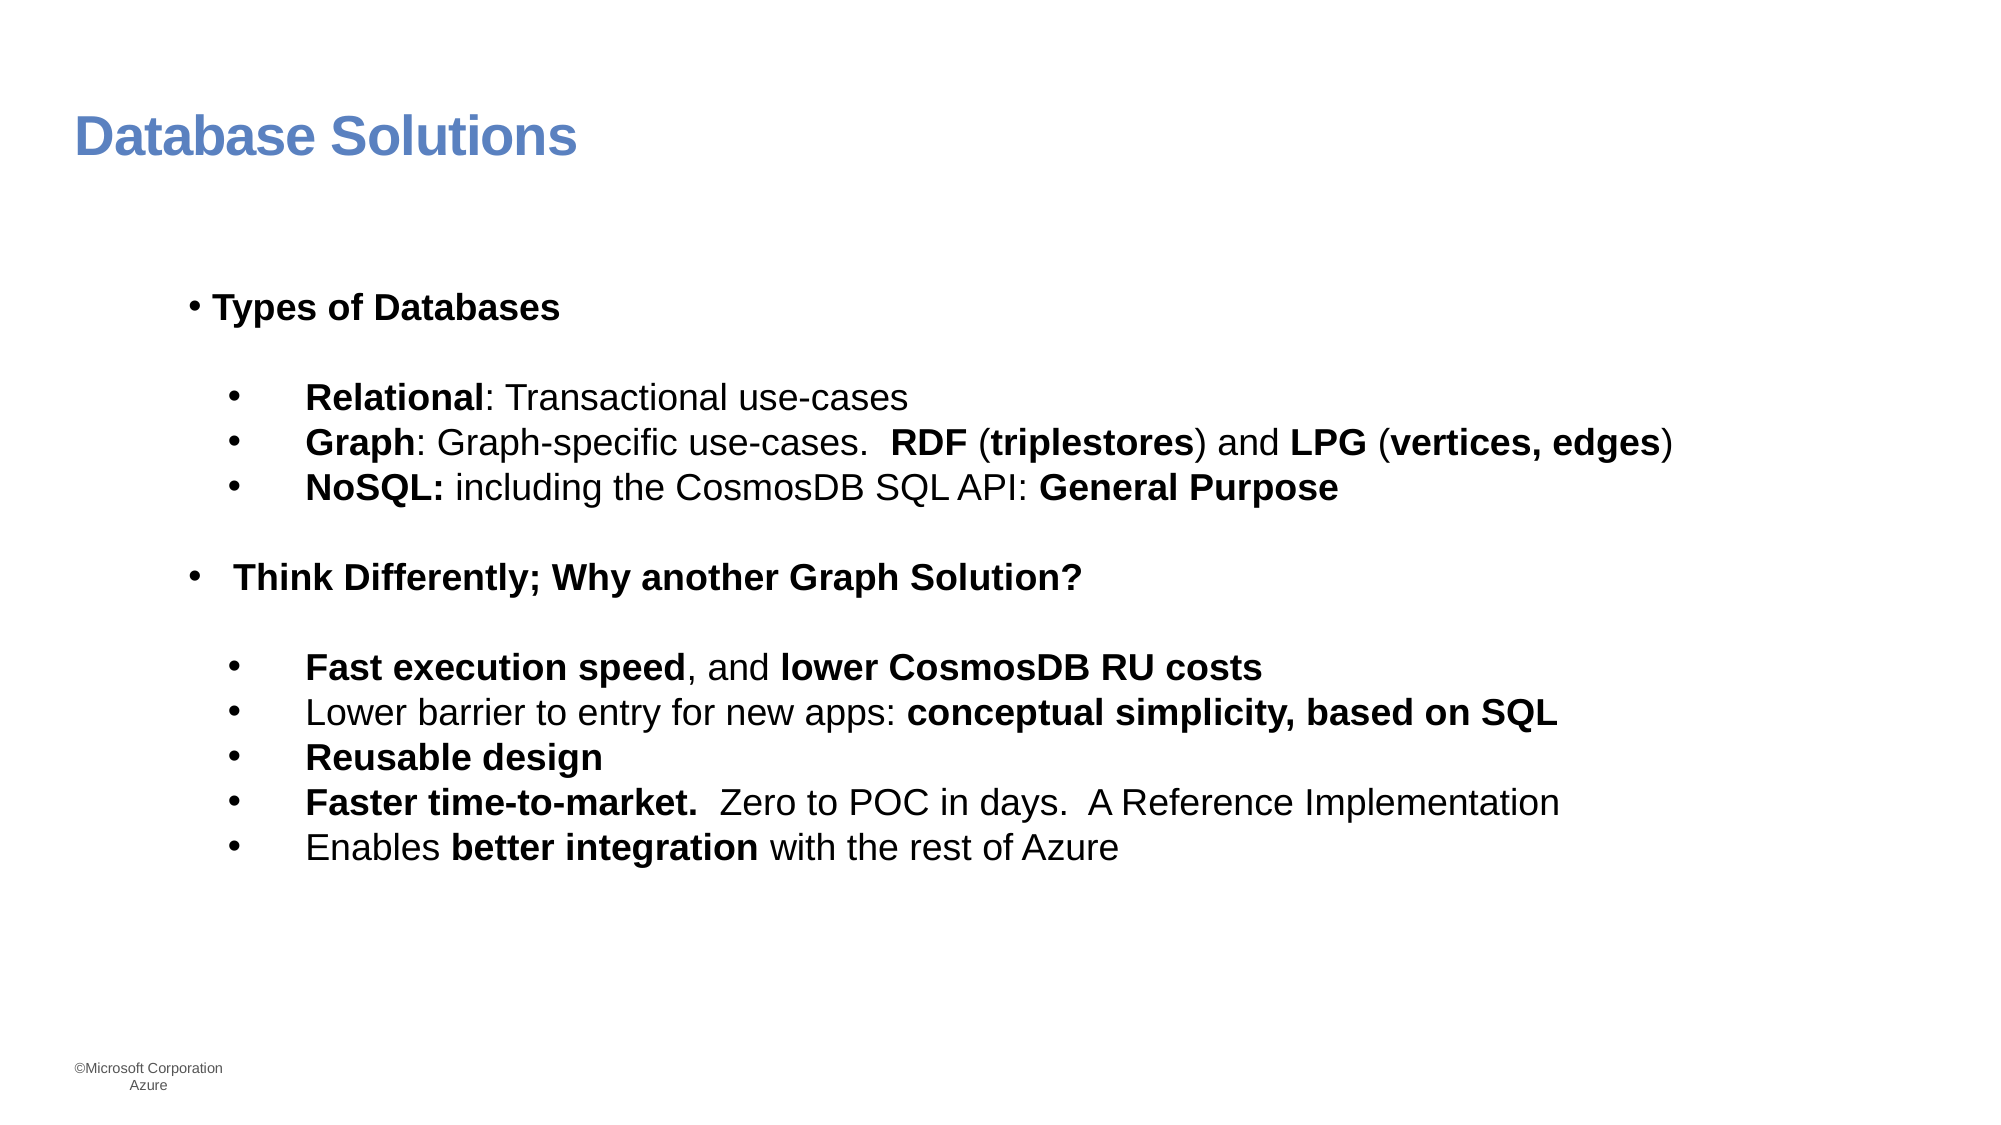

# Database Solutions

 Types of Databases

    Relational: Transactional use-cases
    Graph: Graph-specific use-cases.  RDF (triplestores) and LPG (vertices, edges)
    NoSQL: including the CosmosDB SQL API: General Purpose

   Think Differently; Why another Graph Solution?

    Fast execution speed, and lower CosmosDB RU costs
    Lower barrier to entry for new apps: conceptual simplicity, based on SQL
    Reusable design
    Faster time-to-market.  Zero to POC in days.  A Reference Implementation
    Enables better integration with the rest of Azure